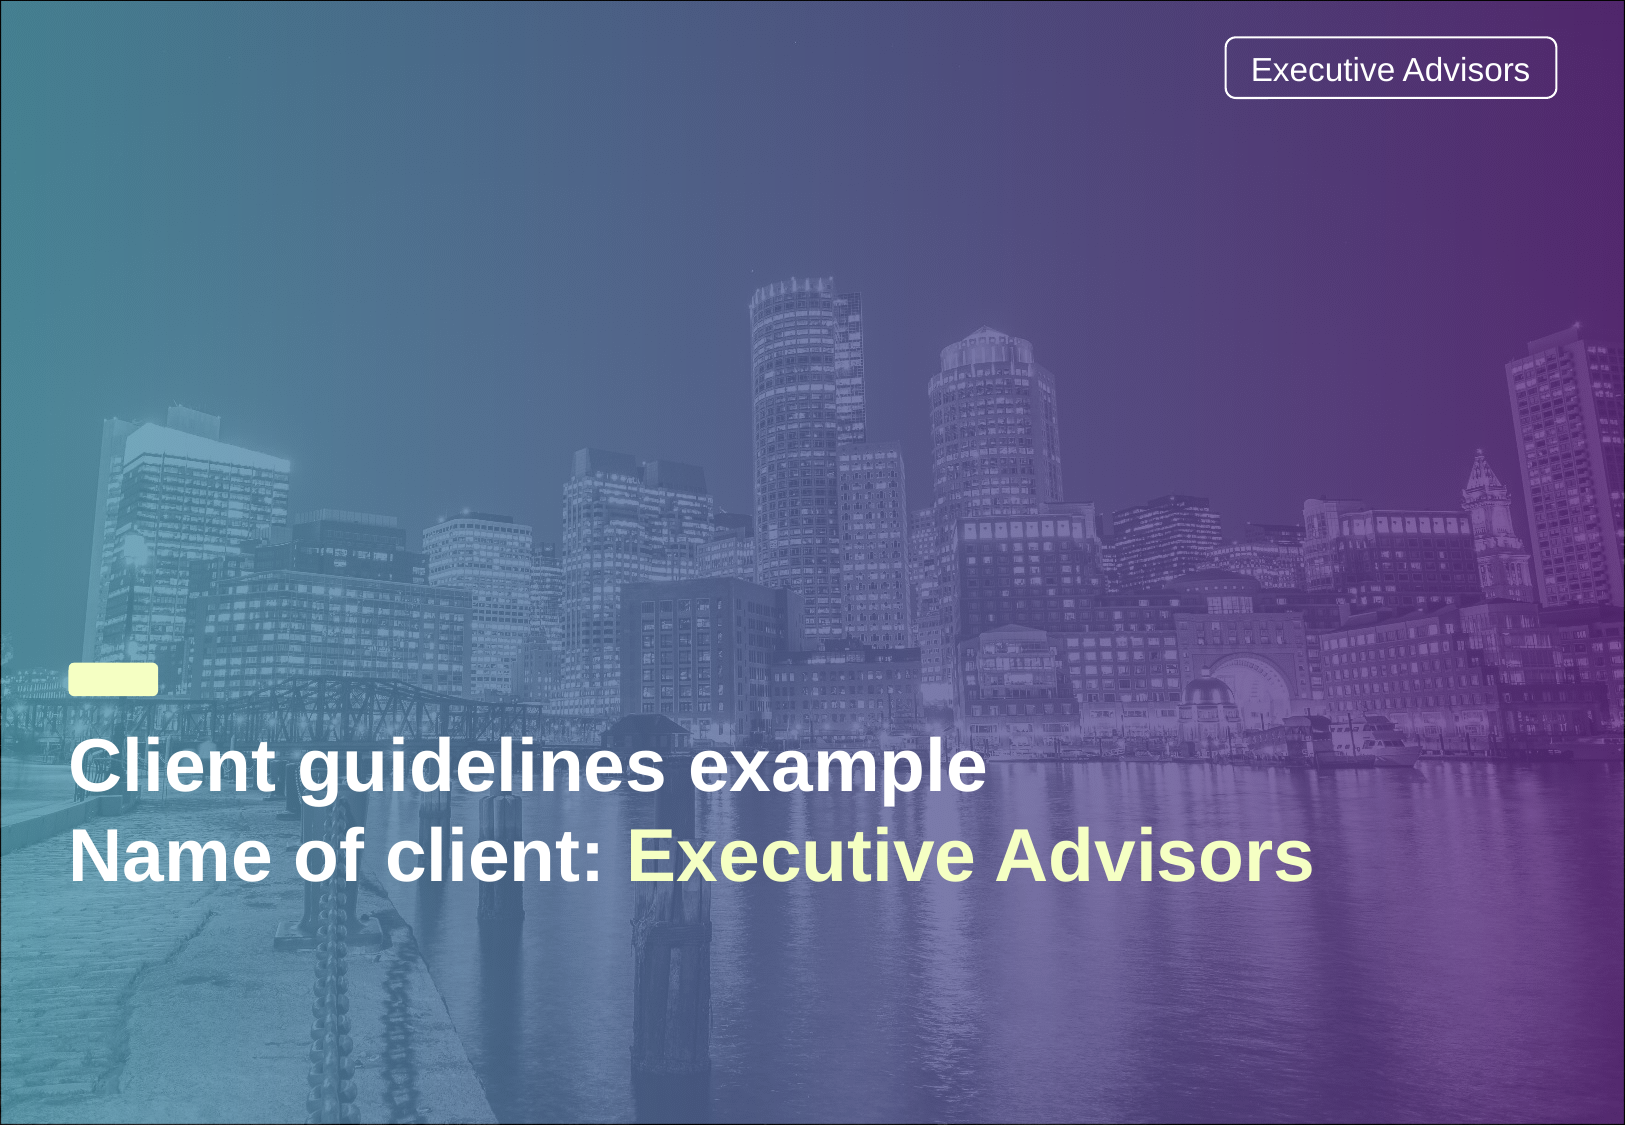

Client guidelines example
Name of client: Executive Advisors